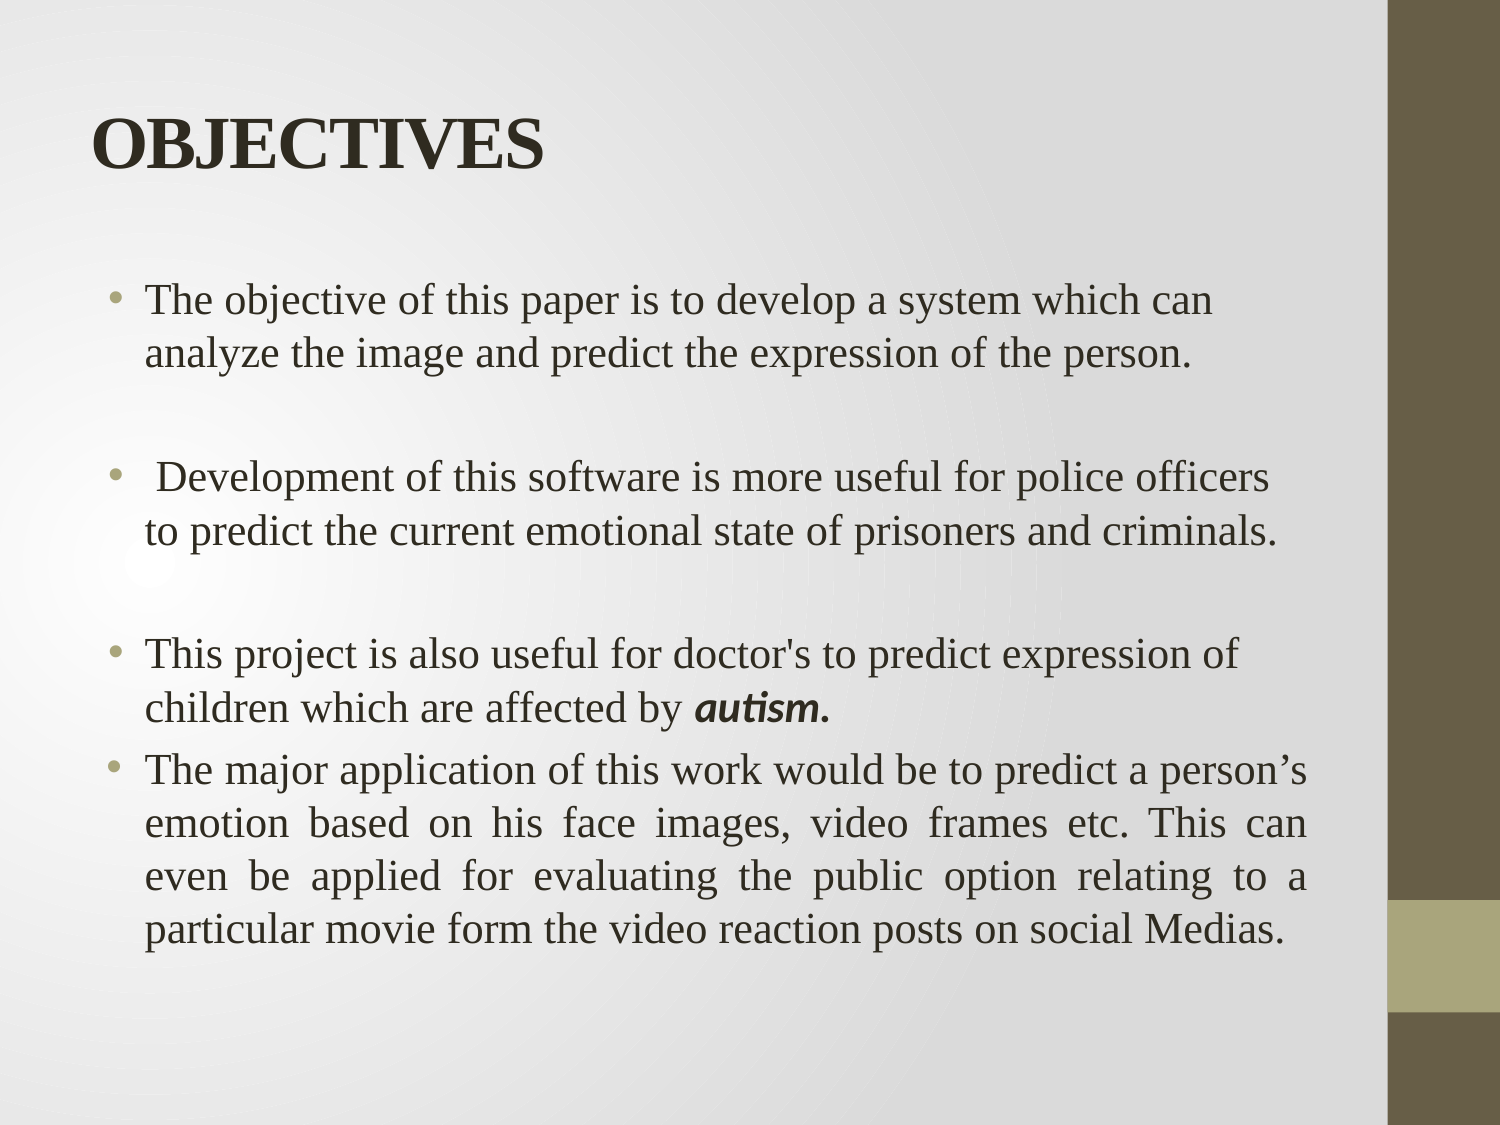

# OBJECTIVES
The objective of this paper is to develop a system which can analyze the image and predict the expression of the person.

 Development of this software is more useful for police officers to predict the current emotional state of prisoners and criminals.

This project is also useful for doctor's to predict expression of children which are affected by autism.
The major application of this work would be to predict a person’s emotion based on his face images, video frames etc. This can even be applied for evaluating the public option relating to a particular movie form the video reaction posts on social Medias.